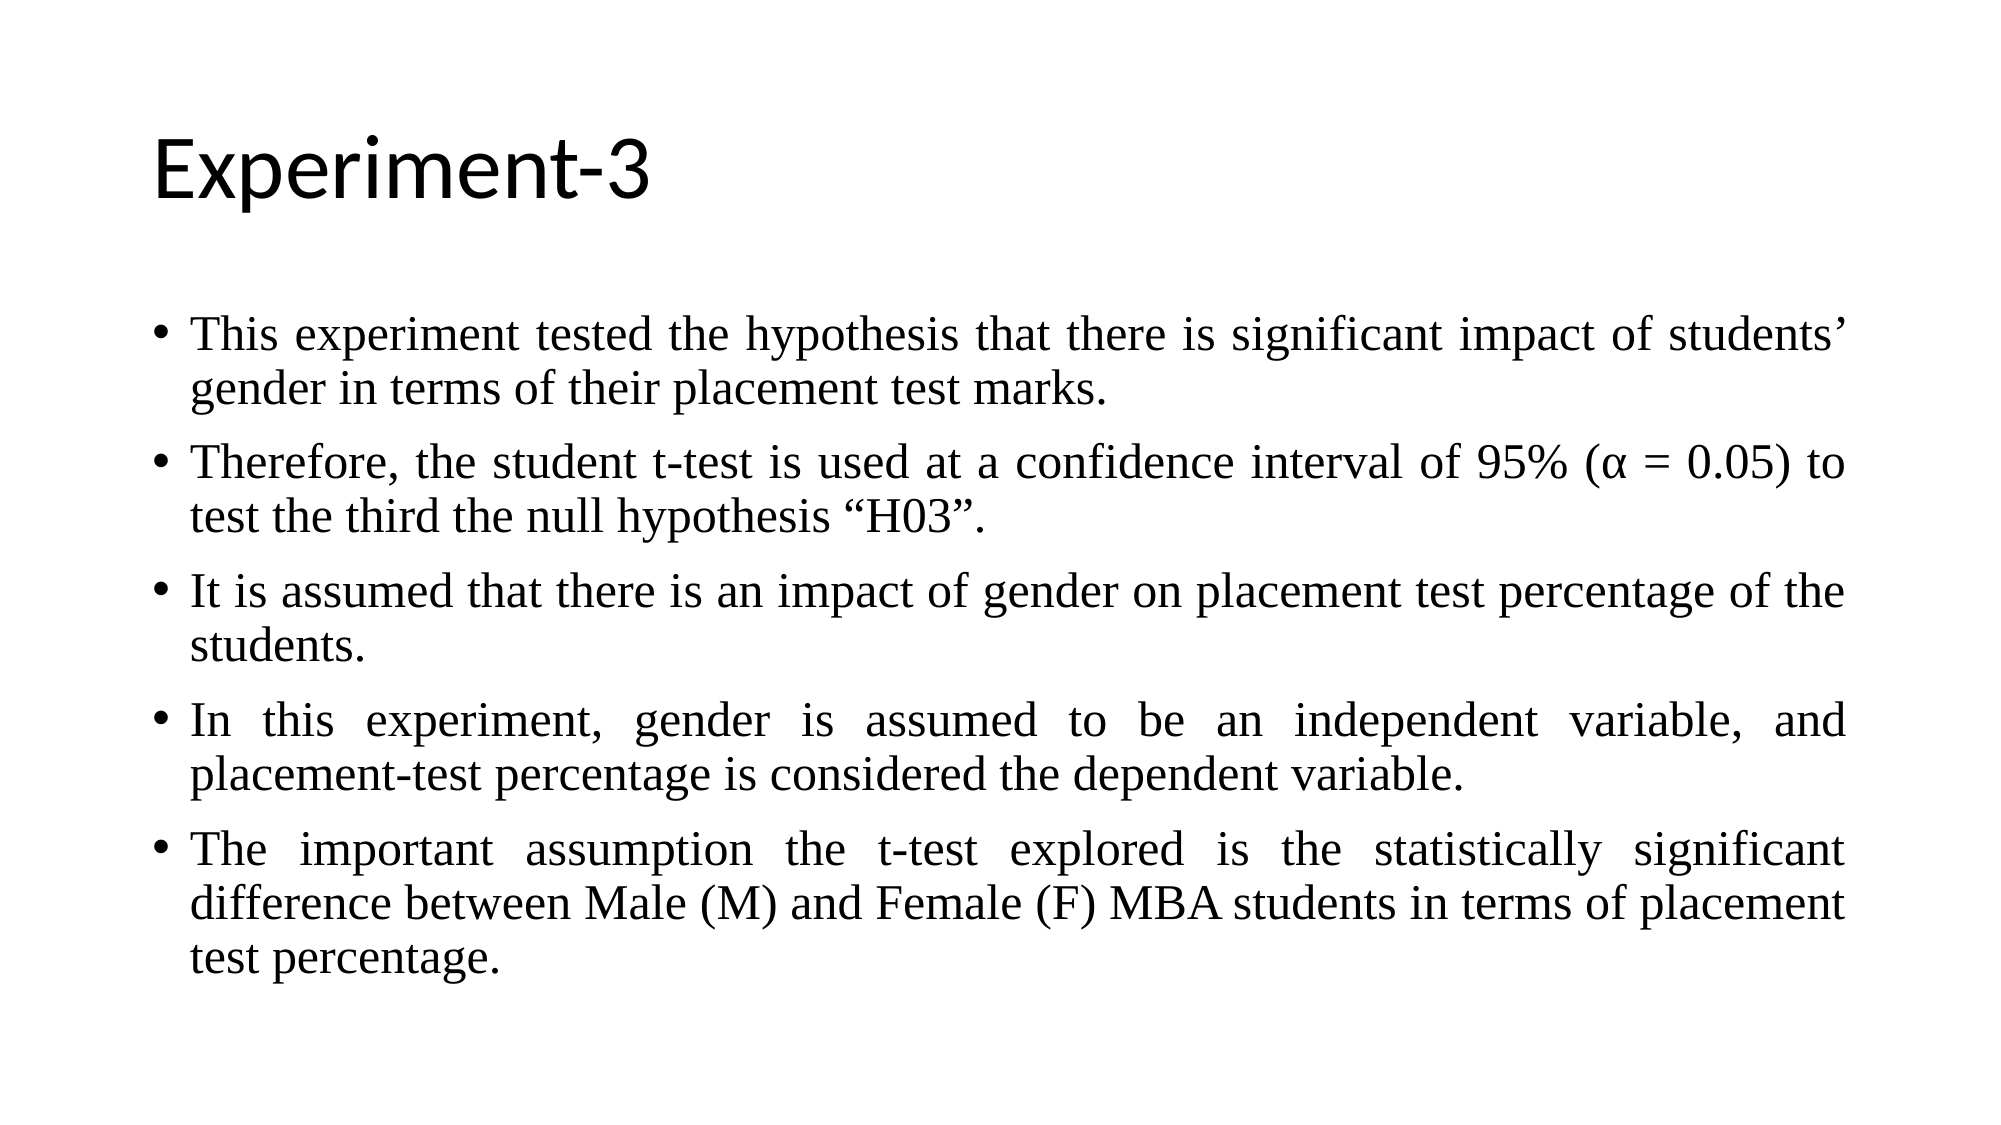

# Experiment-3
This experiment tested the hypothesis that there is significant impact of students’ gender in terms of their placement test marks.
Therefore, the student t-test is used at a confidence interval of 95% (α = 0.05) to test the third the null hypothesis “H03”.
It is assumed that there is an impact of gender on placement test percentage of the students.
In this experiment, gender is assumed to be an independent variable, and placement-test percentage is considered the dependent variable.
The important assumption the t-test explored is the statistically significant difference between Male (M) and Female (F) MBA students in terms of placement test percentage.